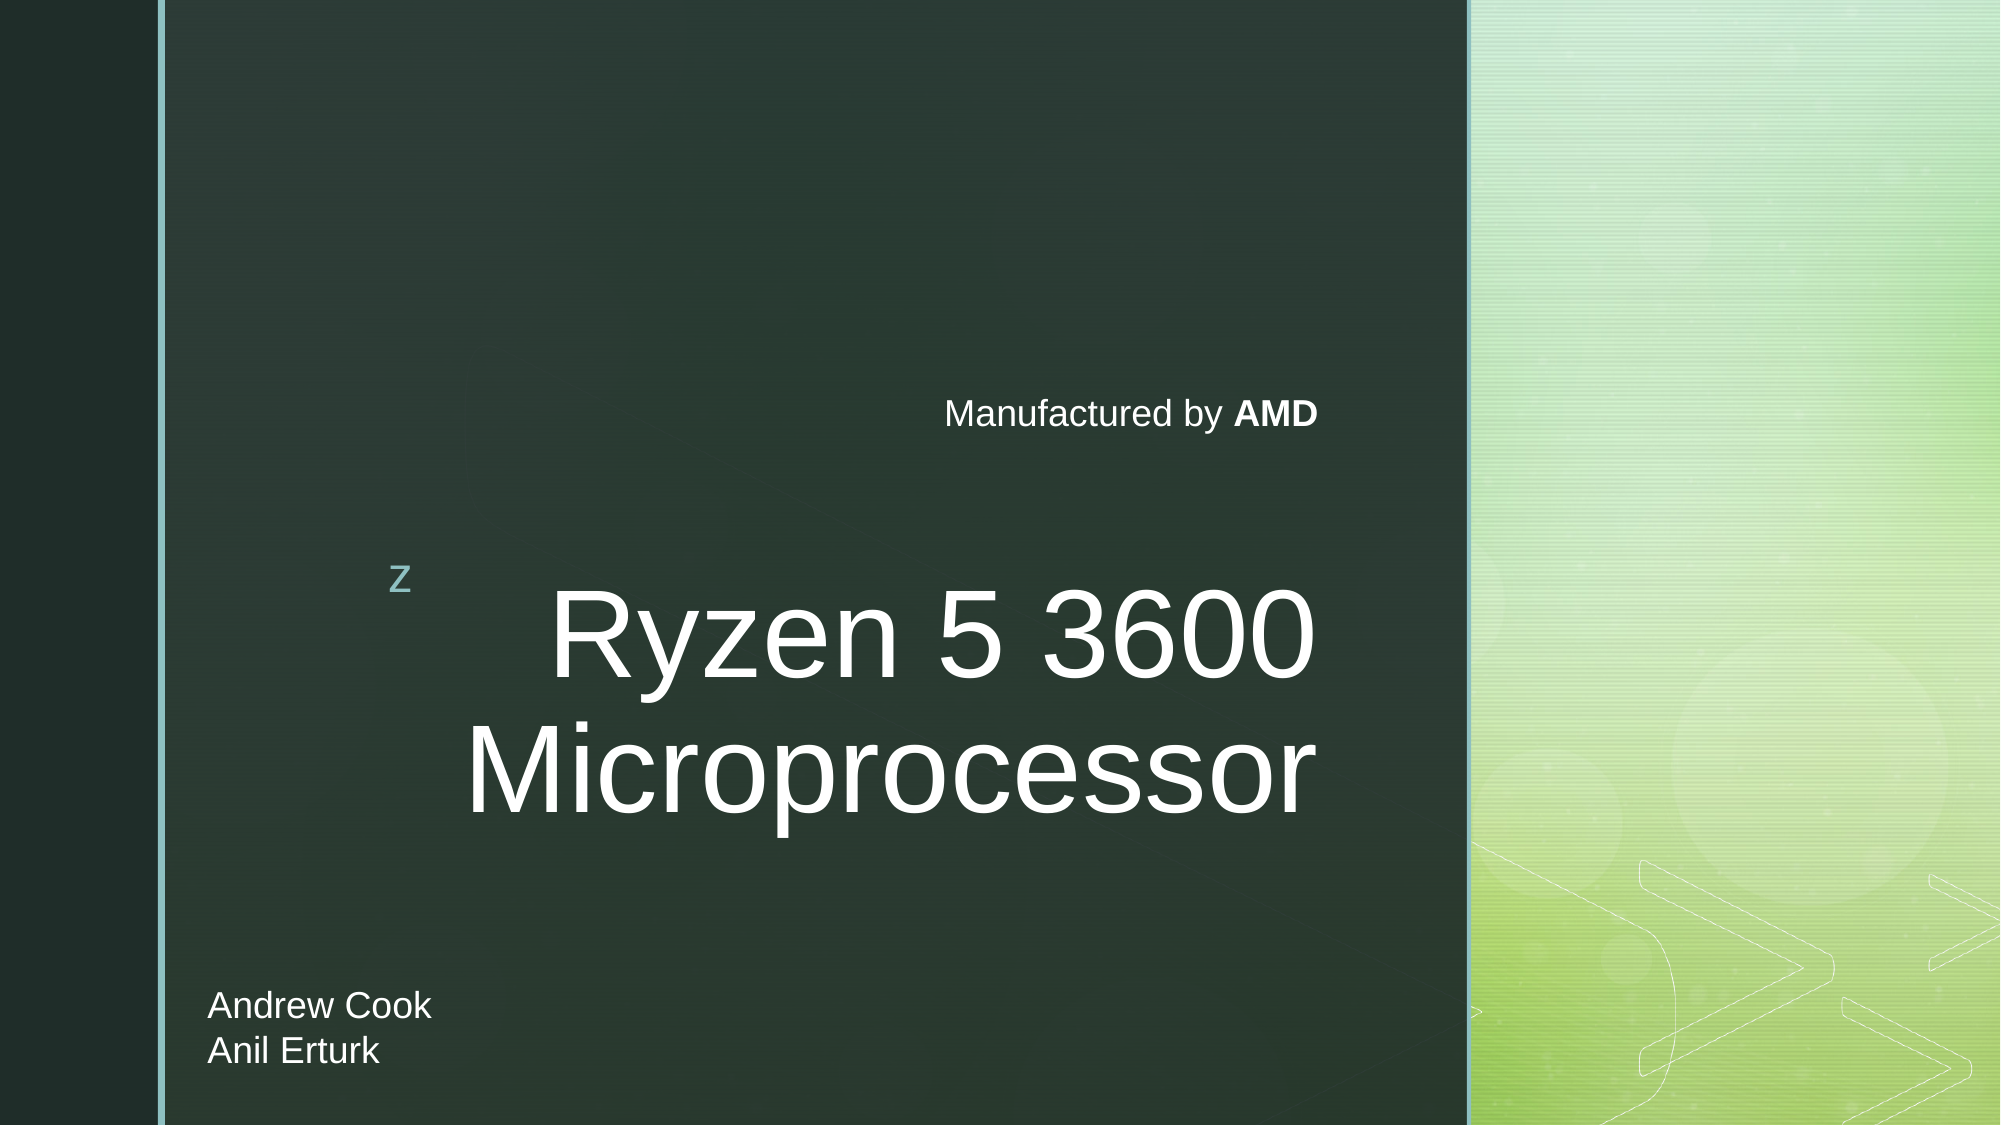

Manufactured by AMD
# Ryzen 5 3600 Microprocessor
Andrew Cook
Anil Erturk